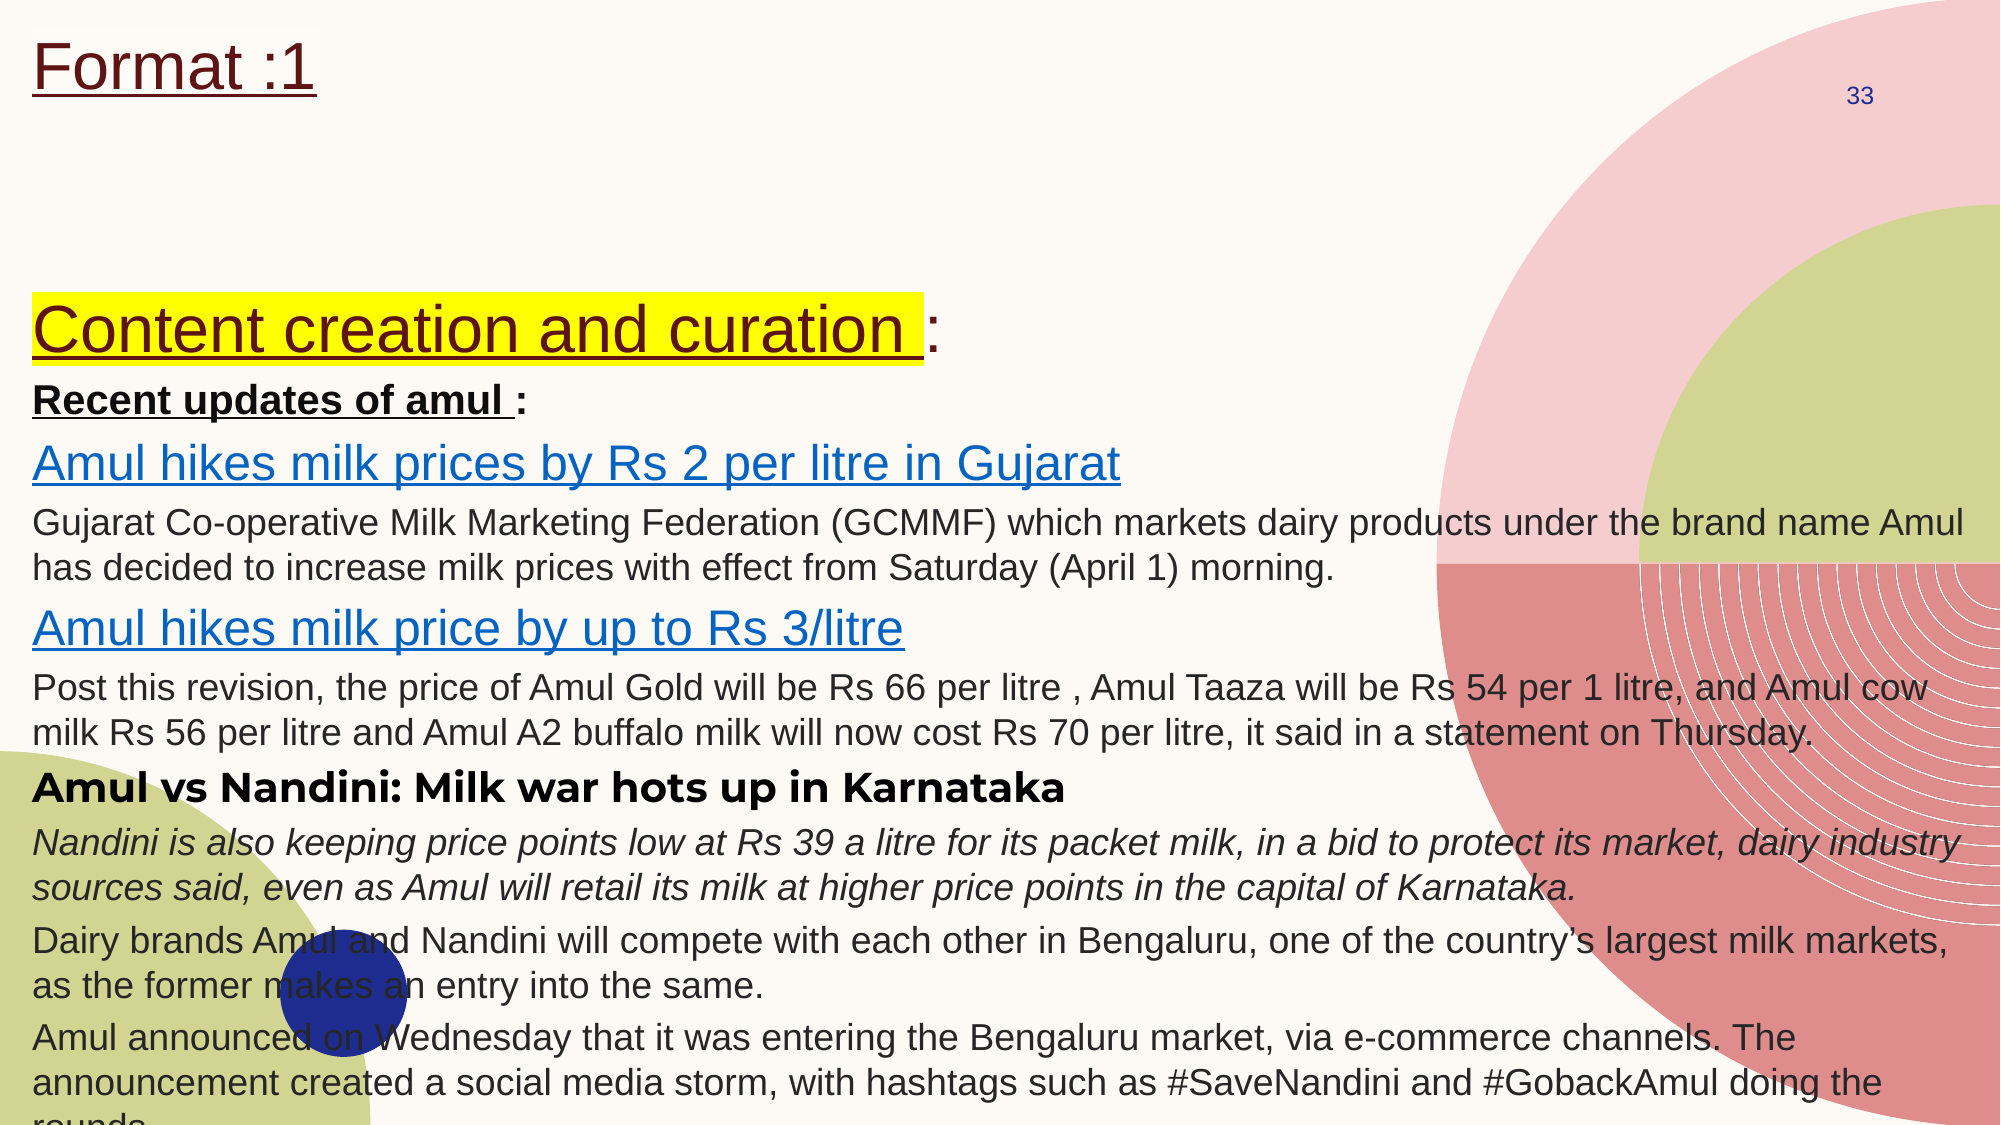

Format :1

Content creation and curation :
Recent updates of amul :
Amul hikes milk prices by Rs 2 per litre in Gujarat
Gujarat Co-operative Milk Marketing Federation (GCMMF) which markets dairy products under the brand name Amul has decided to increase milk prices with effect from Saturday (April 1) morning.
Amul hikes milk price by up to Rs 3/litre
Post this revision, the price of Amul Gold will be Rs 66 per litre , Amul Taaza will be Rs 54 per 1 litre, and Amul cow milk Rs 56 per litre and Amul A2 buffalo milk will now cost Rs 70 per litre, it said in a statement on Thursday.
Amul vs Nandini: Milk war hots up in Karnataka
Nandini is also keeping price points low at Rs 39 a litre for its packet milk, in a bid to protect its market, dairy industry sources said, even as Amul will retail its milk at higher price points in the capital of Karnataka.
Dairy brands Amul and Nandini will compete with each other in Bengaluru, one of the country’s largest milk markets, as the former makes an entry into the same.
Amul announced on Wednesday that it was entering the Bengaluru market, via e-commerce channels. The announcement created a social media storm, with hashtags such as #SaveNandini and #GobackAmul doing the rounds
Marketed by the Karnataka Milk Federation (KMF), Nandini is the largest supplier of milk in Bengaluru, at 23 lakh litres per day, which is about 70% of Bengaluru’s milk market, pegged at 33 lakh litres per day, according to dairy industry sources. Nandini is also keeping price points low at Rs 39 a litre for its packet milk, in a bid to protect its market, dairy industry sources said, even as Amul will retail its milk at higher price points in the capital of Karnataka.

33